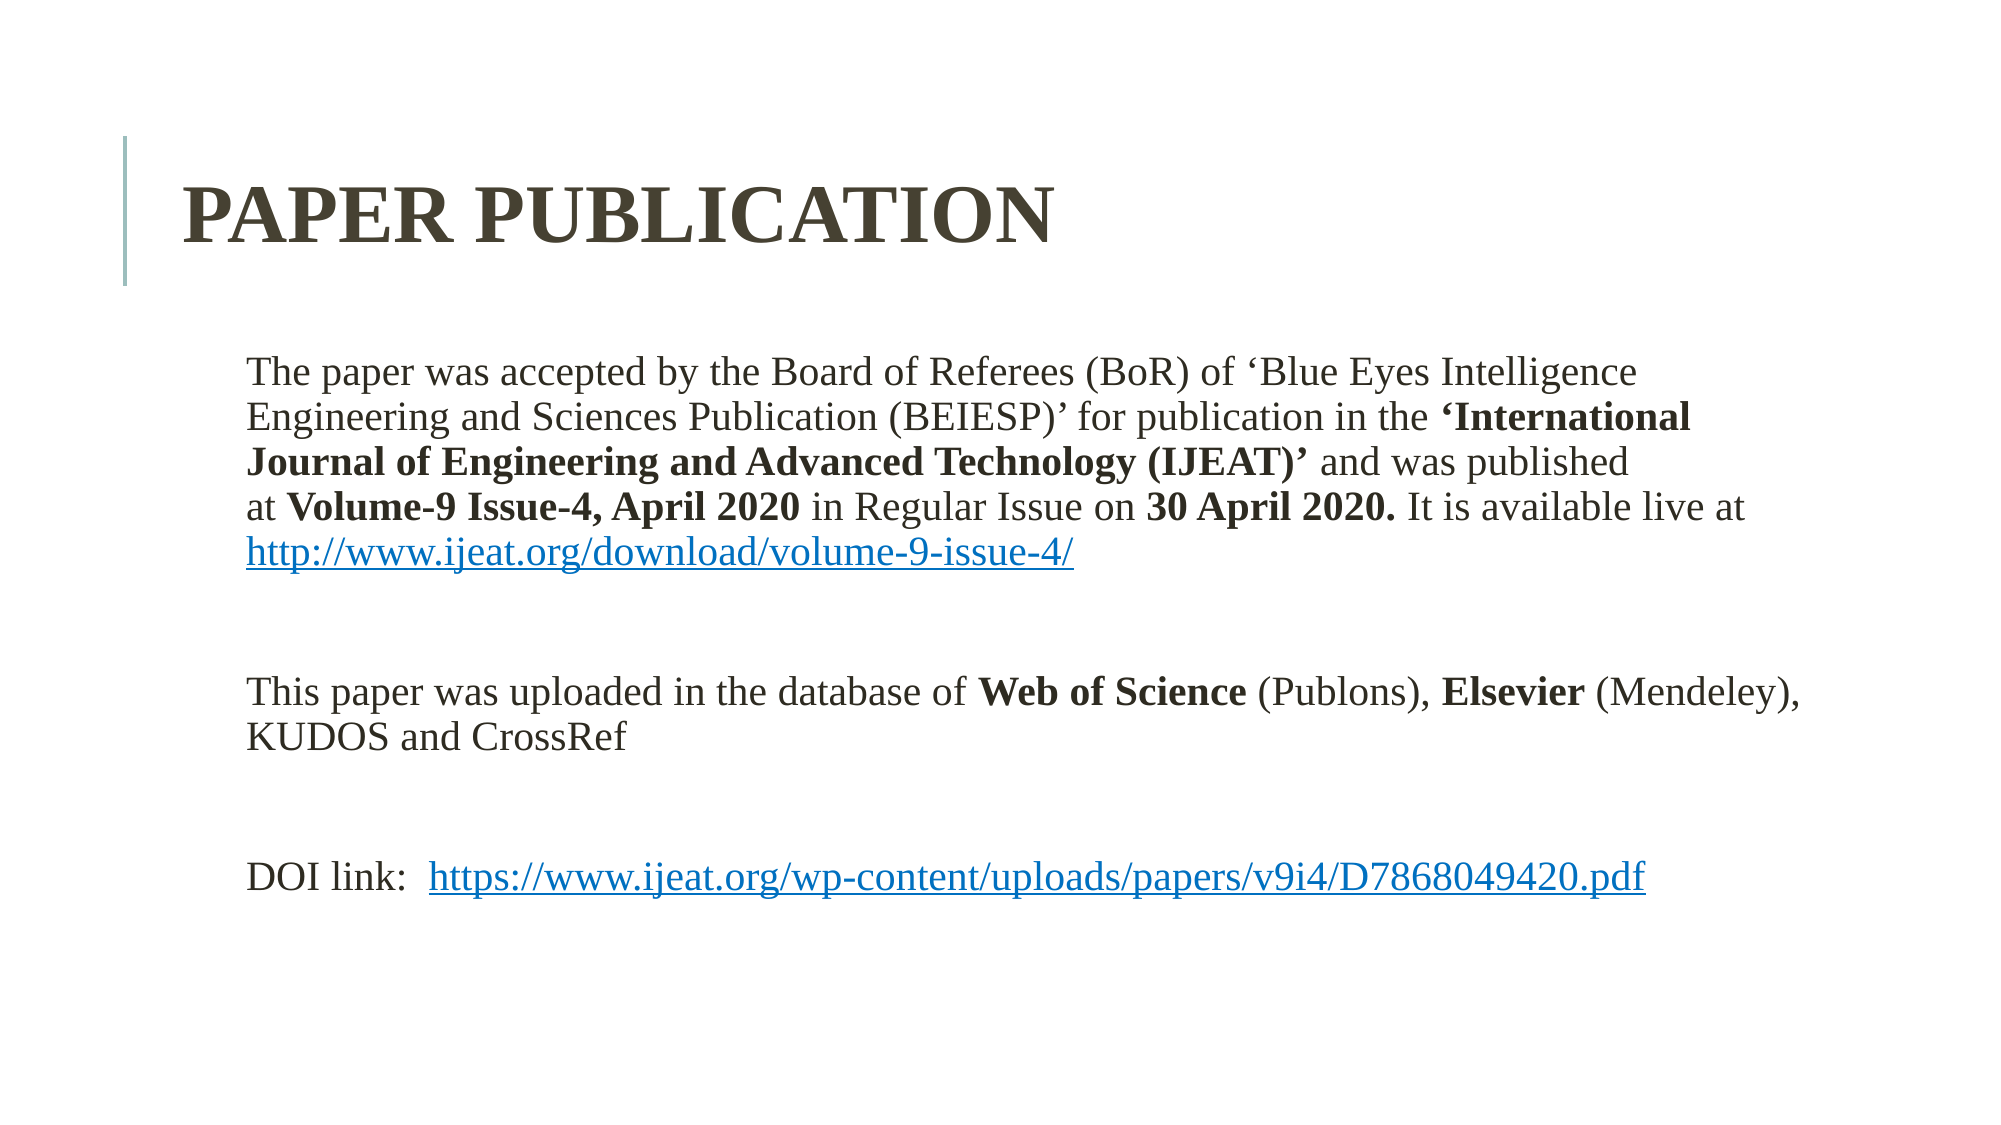

# PAPER PUBLICATION
The paper was accepted by the Board of Referees (BoR) of ‘Blue Eyes Intelligence Engineering and Sciences Publication (BEIESP)’ for publication in the ‘International Journal of Engineering and Advanced Technology (IJEAT)’ and was published at Volume-9 Issue-4, April 2020 in Regular Issue on 30 April 2020. It is available live at  http://www.ijeat.org/download/volume-9-issue-4/

This paper was uploaded in the database of Web of Science (Publons), Elsevier (Mendeley), KUDOS and CrossRef

DOI link:  https://www.ijeat.org/wp-content/uploads/papers/v9i4/D7868049420.pdf